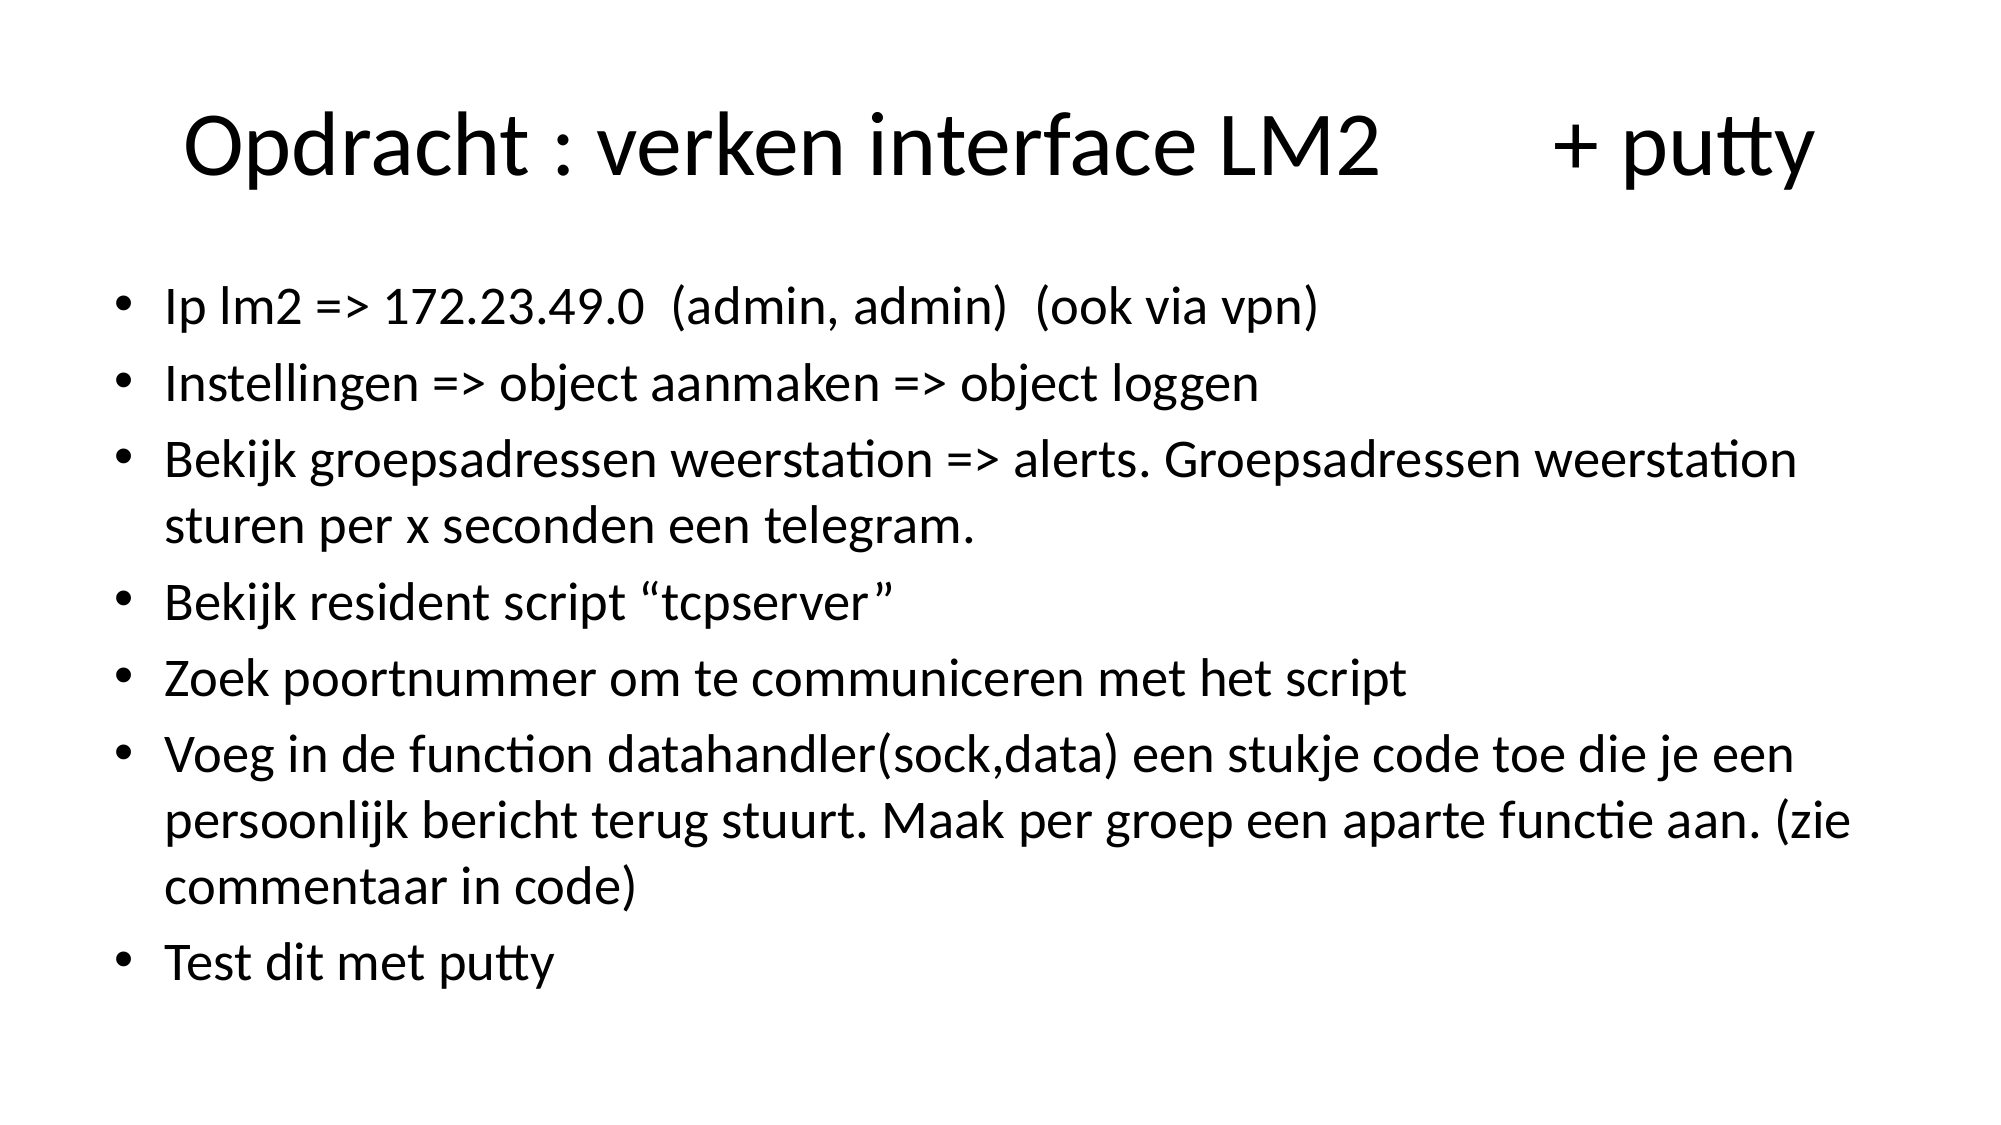

# Opdracht : verken interface LM2	 + putty
Ip lm2 => 172.23.49.0  (admin, admin)  (ook via vpn)
Instellingen => object aanmaken => object loggen
Bekijk groepsadressen weerstation => alerts. Groepsadressen weerstation sturen per x seconden een telegram.
Bekijk resident script “tcpserver”
Zoek poortnummer om te communiceren met het script
Voeg in de function datahandler(sock,data) een stukje code toe die je een persoonlijk bericht terug stuurt. Maak per groep een aparte functie aan. (zie commentaar in code)
Test dit met putty